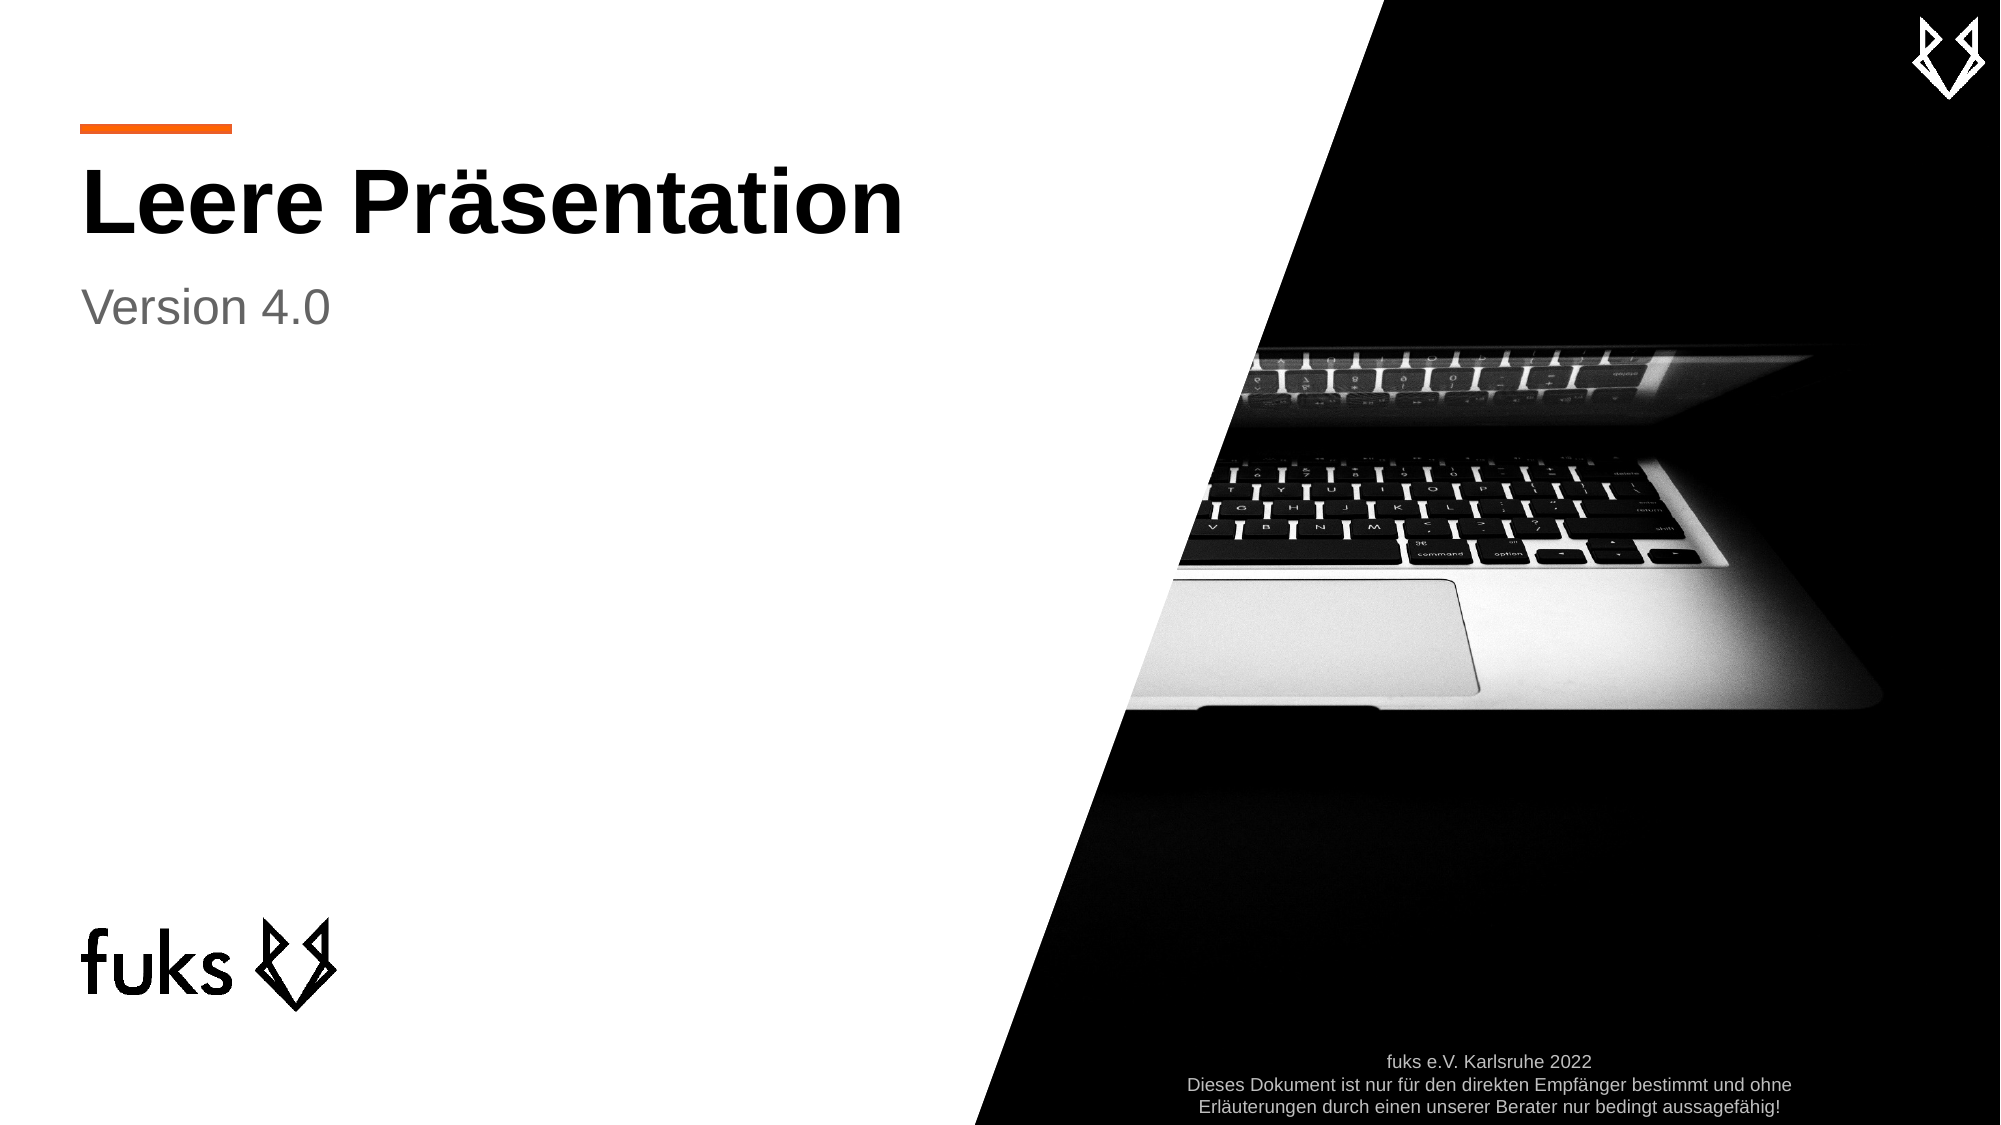

# Leere Präsentation
Version 4.0

fuks e.V. Karlsruhe 2022
Dieses Dokument ist nur für den direkten Empfänger bestimmt und ohne Erläuterungen durch einen unserer Berater nur bedingt aussagefähig!